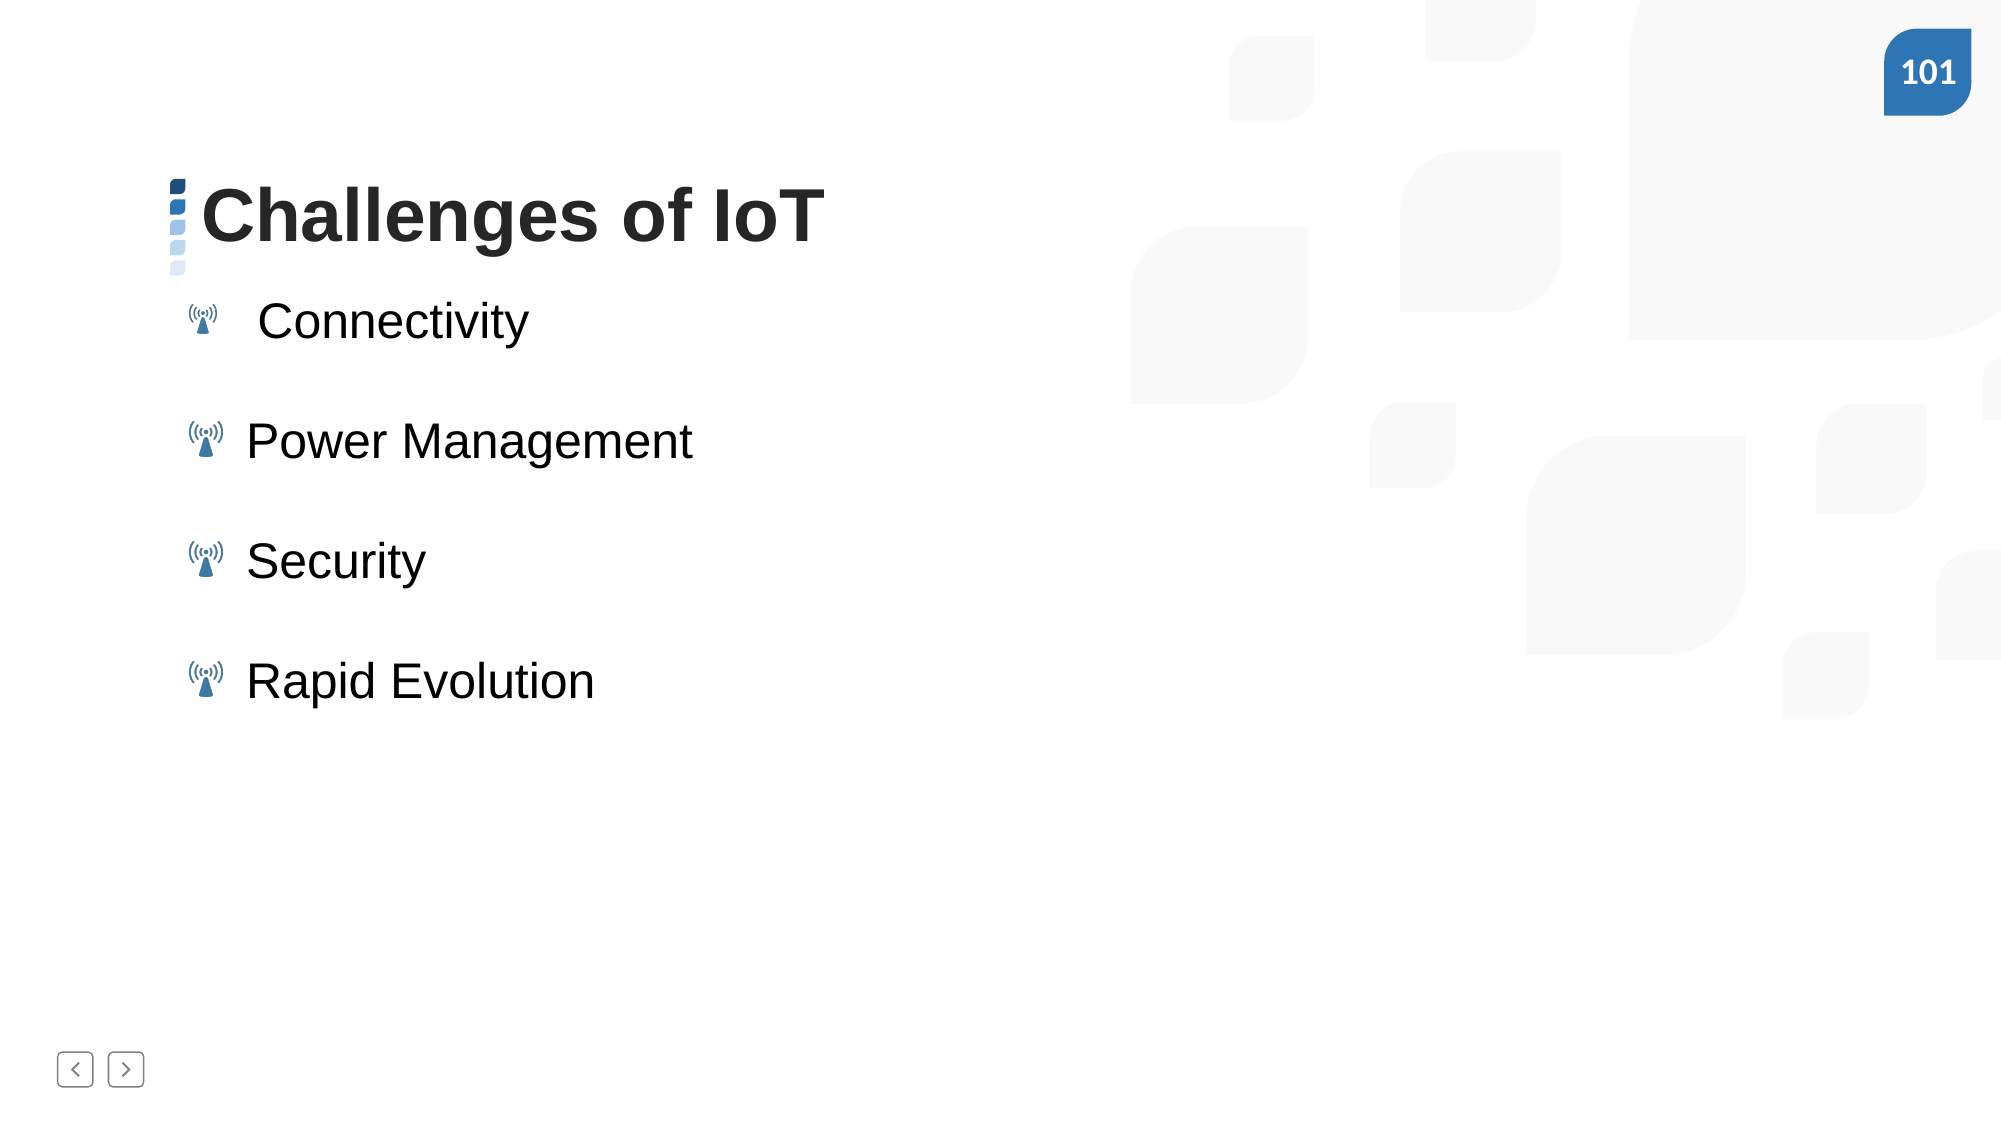

# Challenges of IoT
 Connectivity

Power Management

Security

Rapid Evolution